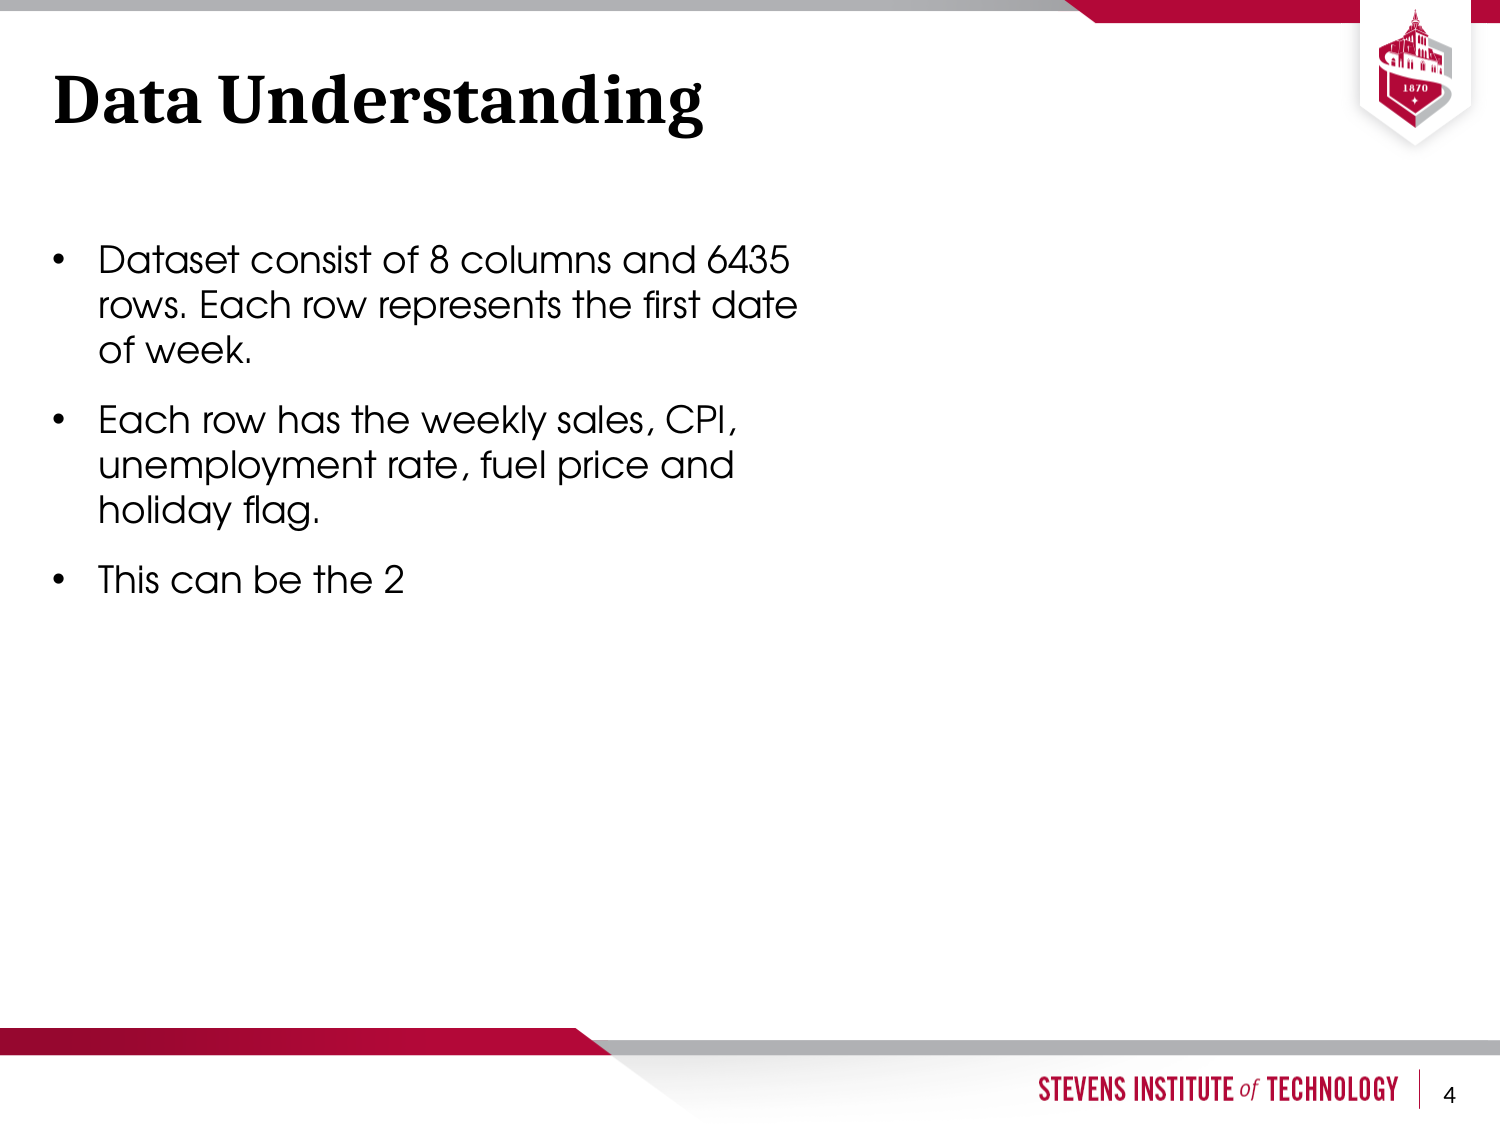

# Data Understanding

Dataset consist of 8 columns and 6435 rows. Each row represents the first date of week.
Each row has the weekly sales, CPI, unemployment rate, fuel price and holiday flag.
This can be the 2

4